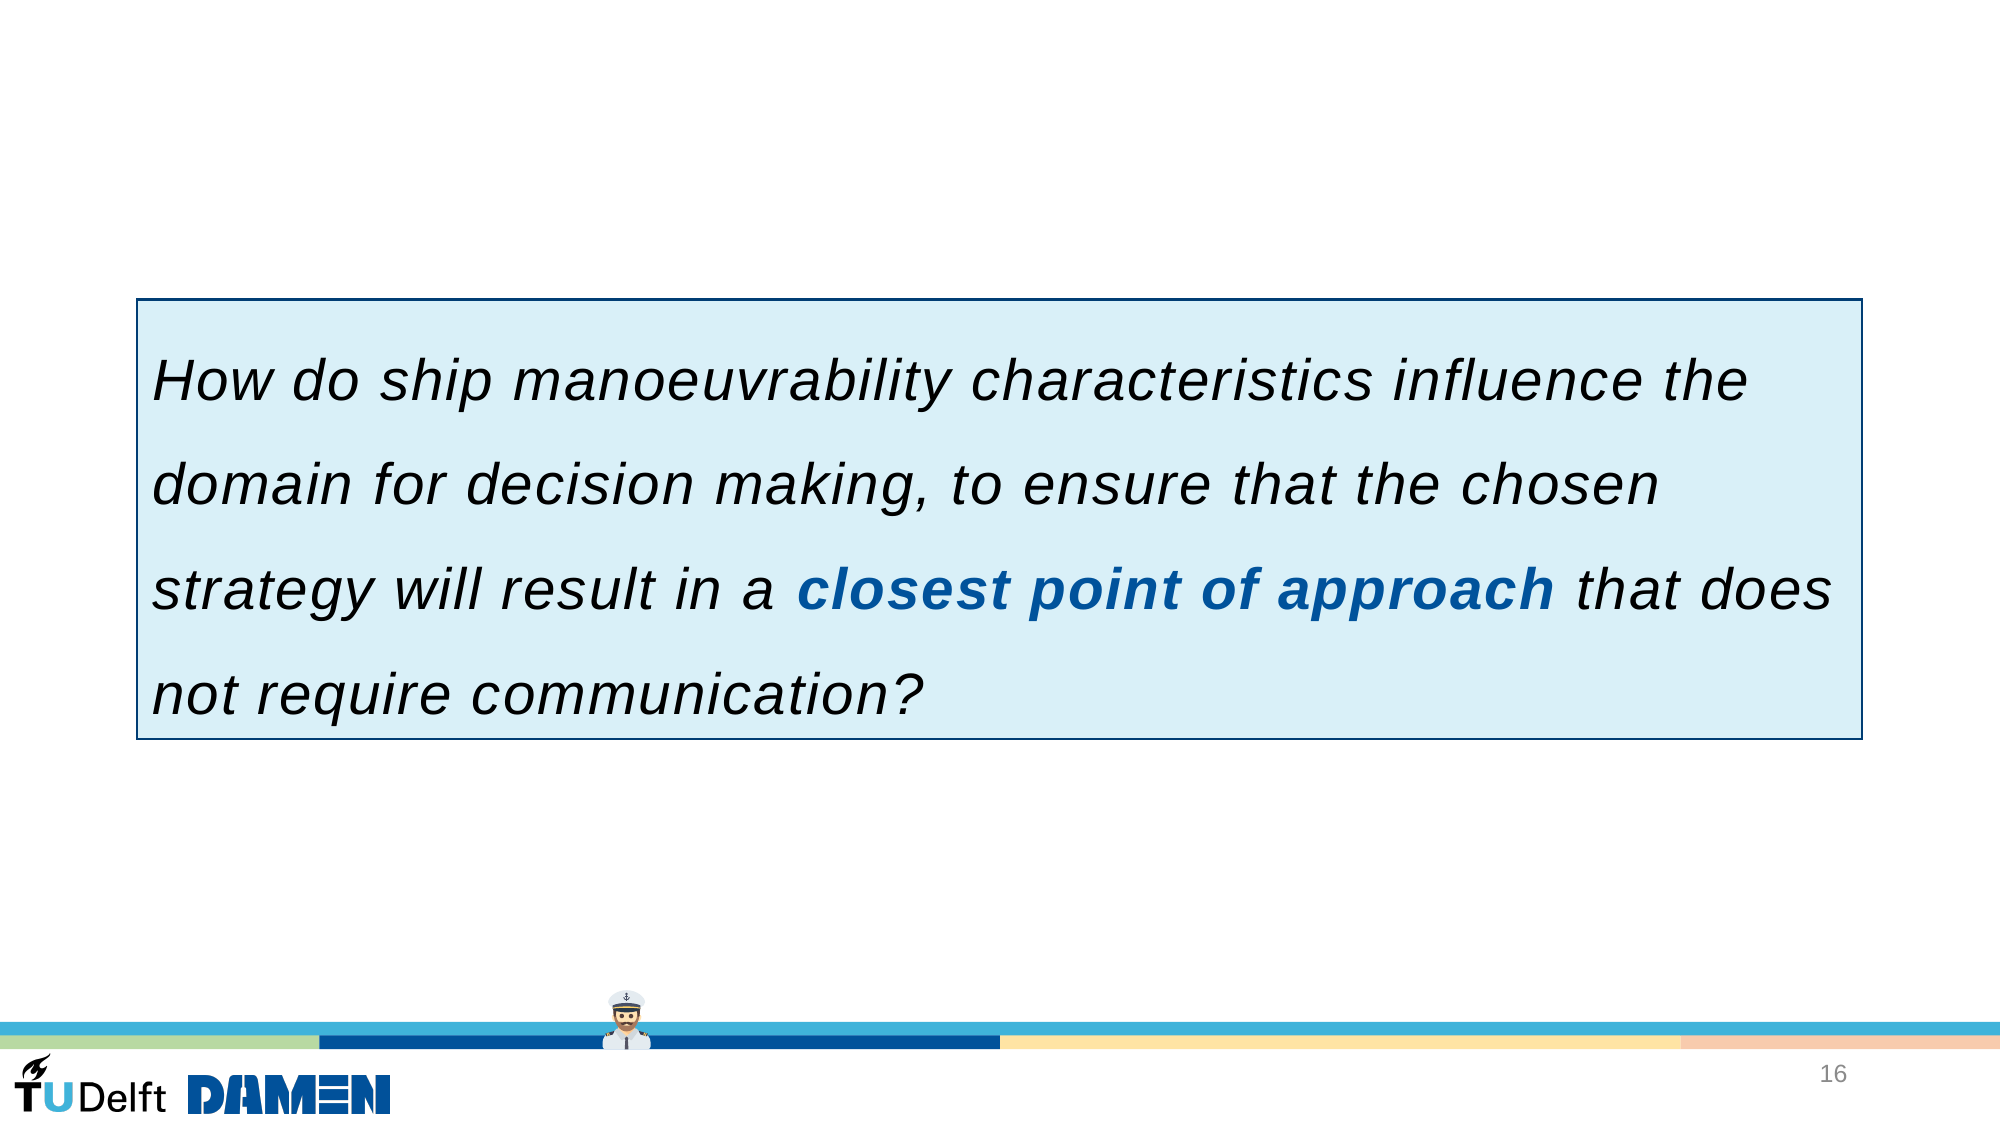

How do ship manoeuvrability characteristics influence the domain for decision making, to ensure that the chosen strategy will result in a closest point of approach that does not require communication?

16